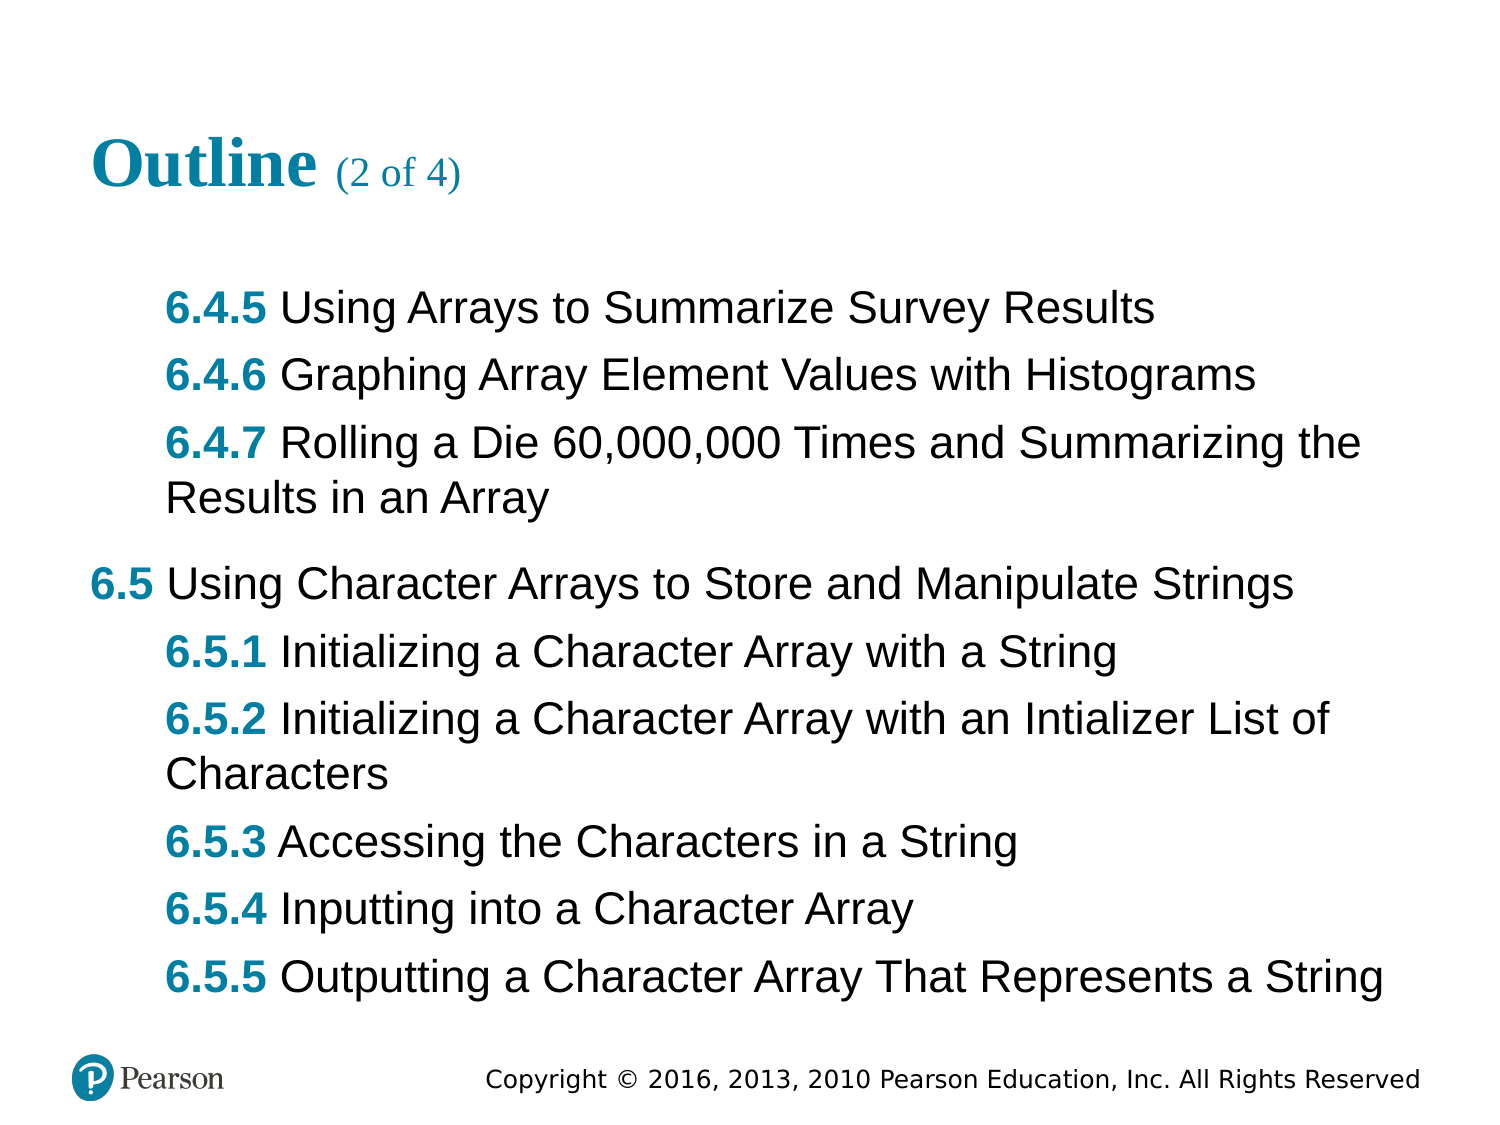

# Outline (2 of 4)
6.4.5 Using Arrays to Summarize Survey Results
6.4.6 Graphing Array Element Values with Histograms
6.4.7 Rolling a Die 60,000,000 Times and Summarizing the Results in an Array
6.5 Using Character Arrays to Store and Manipulate Strings
6.5.1 Initializing a Character Array with a String
6.5.2 Initializing a Character Array with an Intializer List of Characters
6.5.3 Accessing the Characters in a String
6.5.4 Inputting into a Character Array
6.5.5 Outputting a Character Array That Represents a String